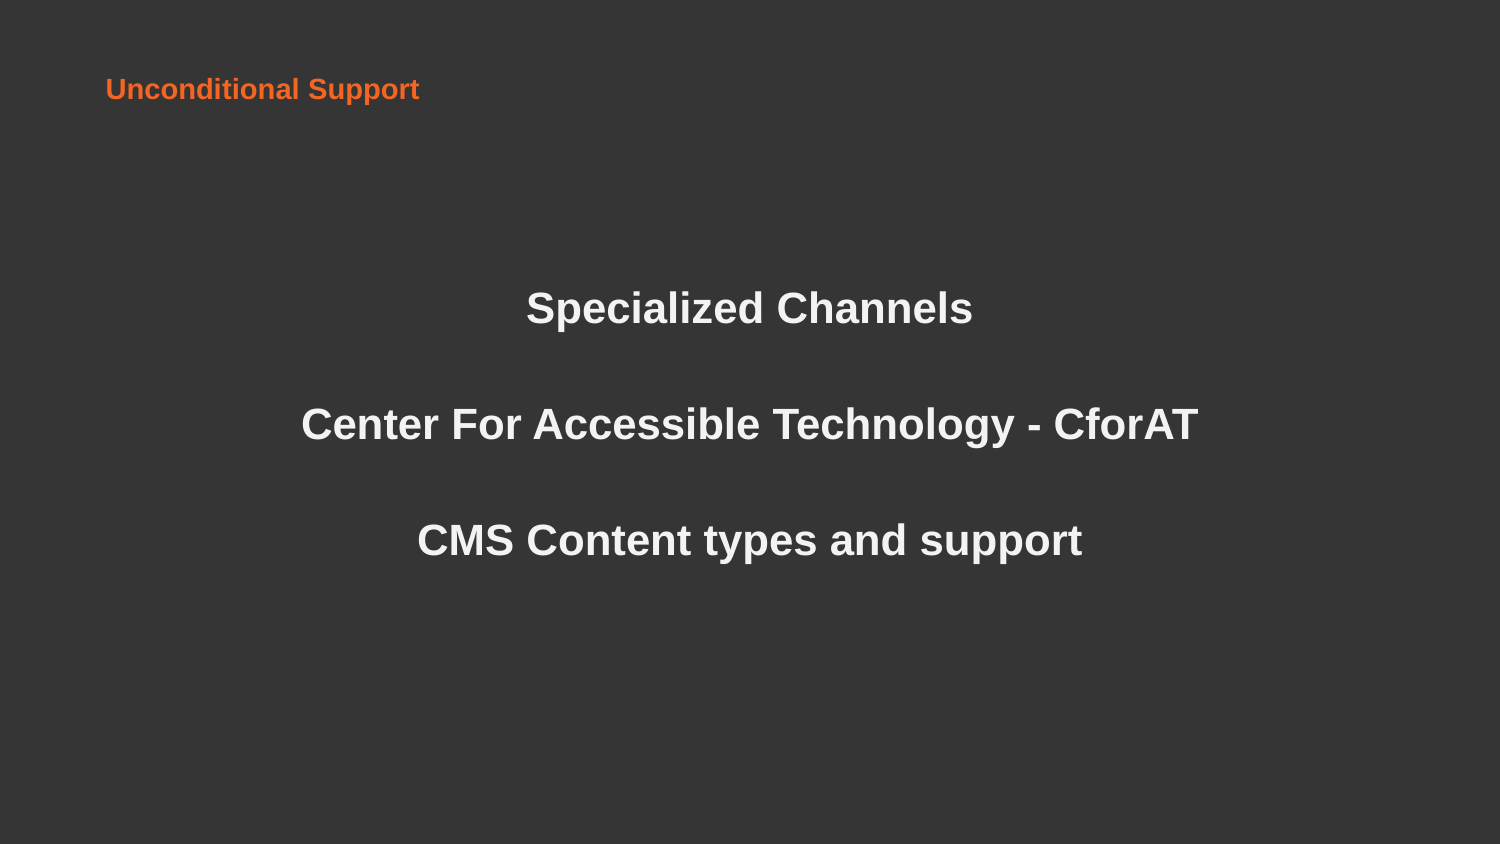

Unconditional Support
Specialized Channels
Center For Accessible Technology - CforAT
CMS Content types and support